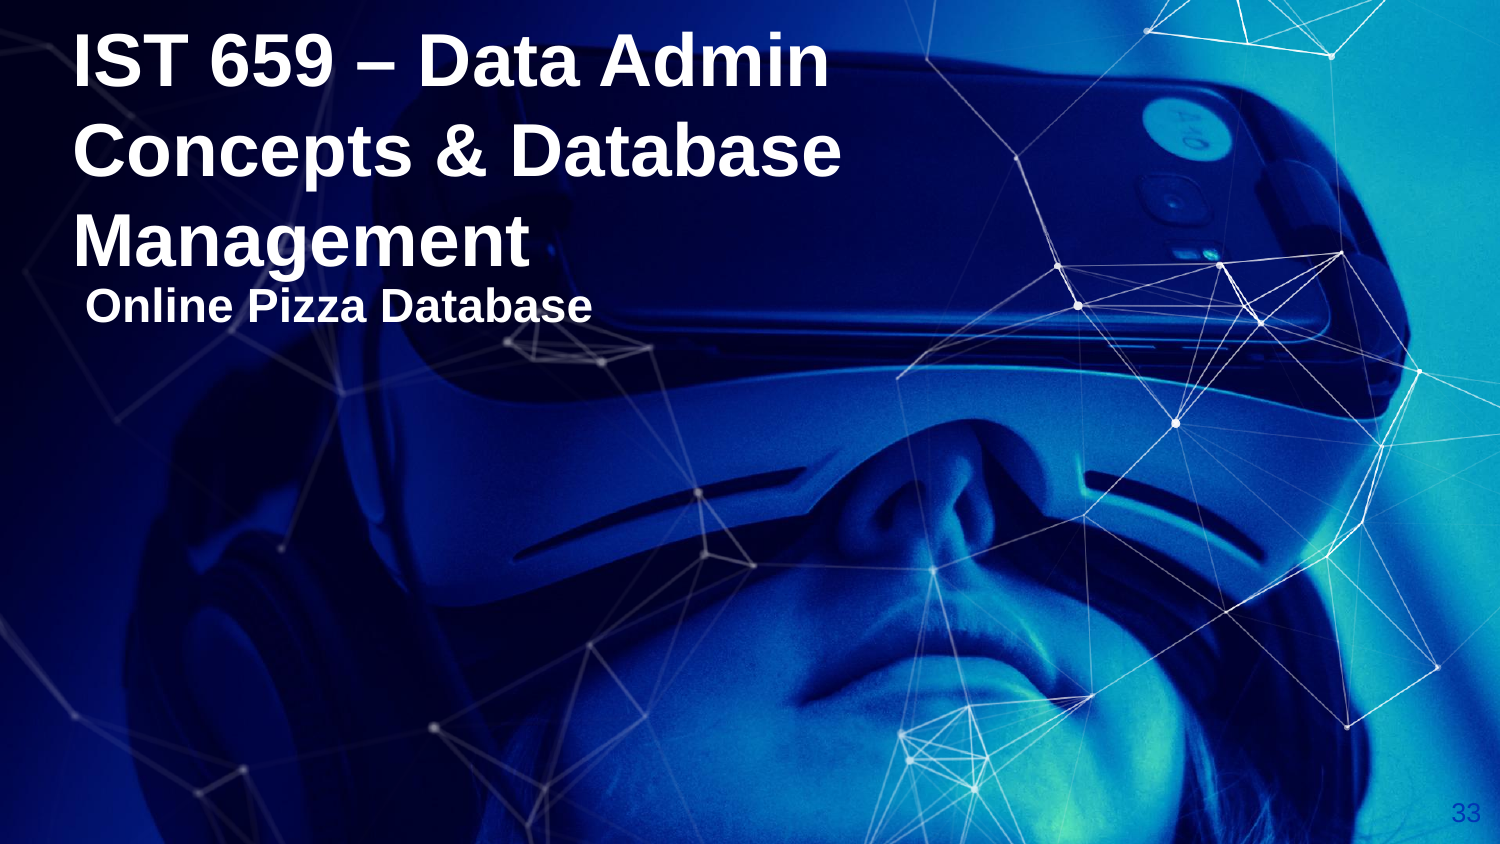

IST 659 – Data Admin Concepts & Database Management
Online Pizza Database
33